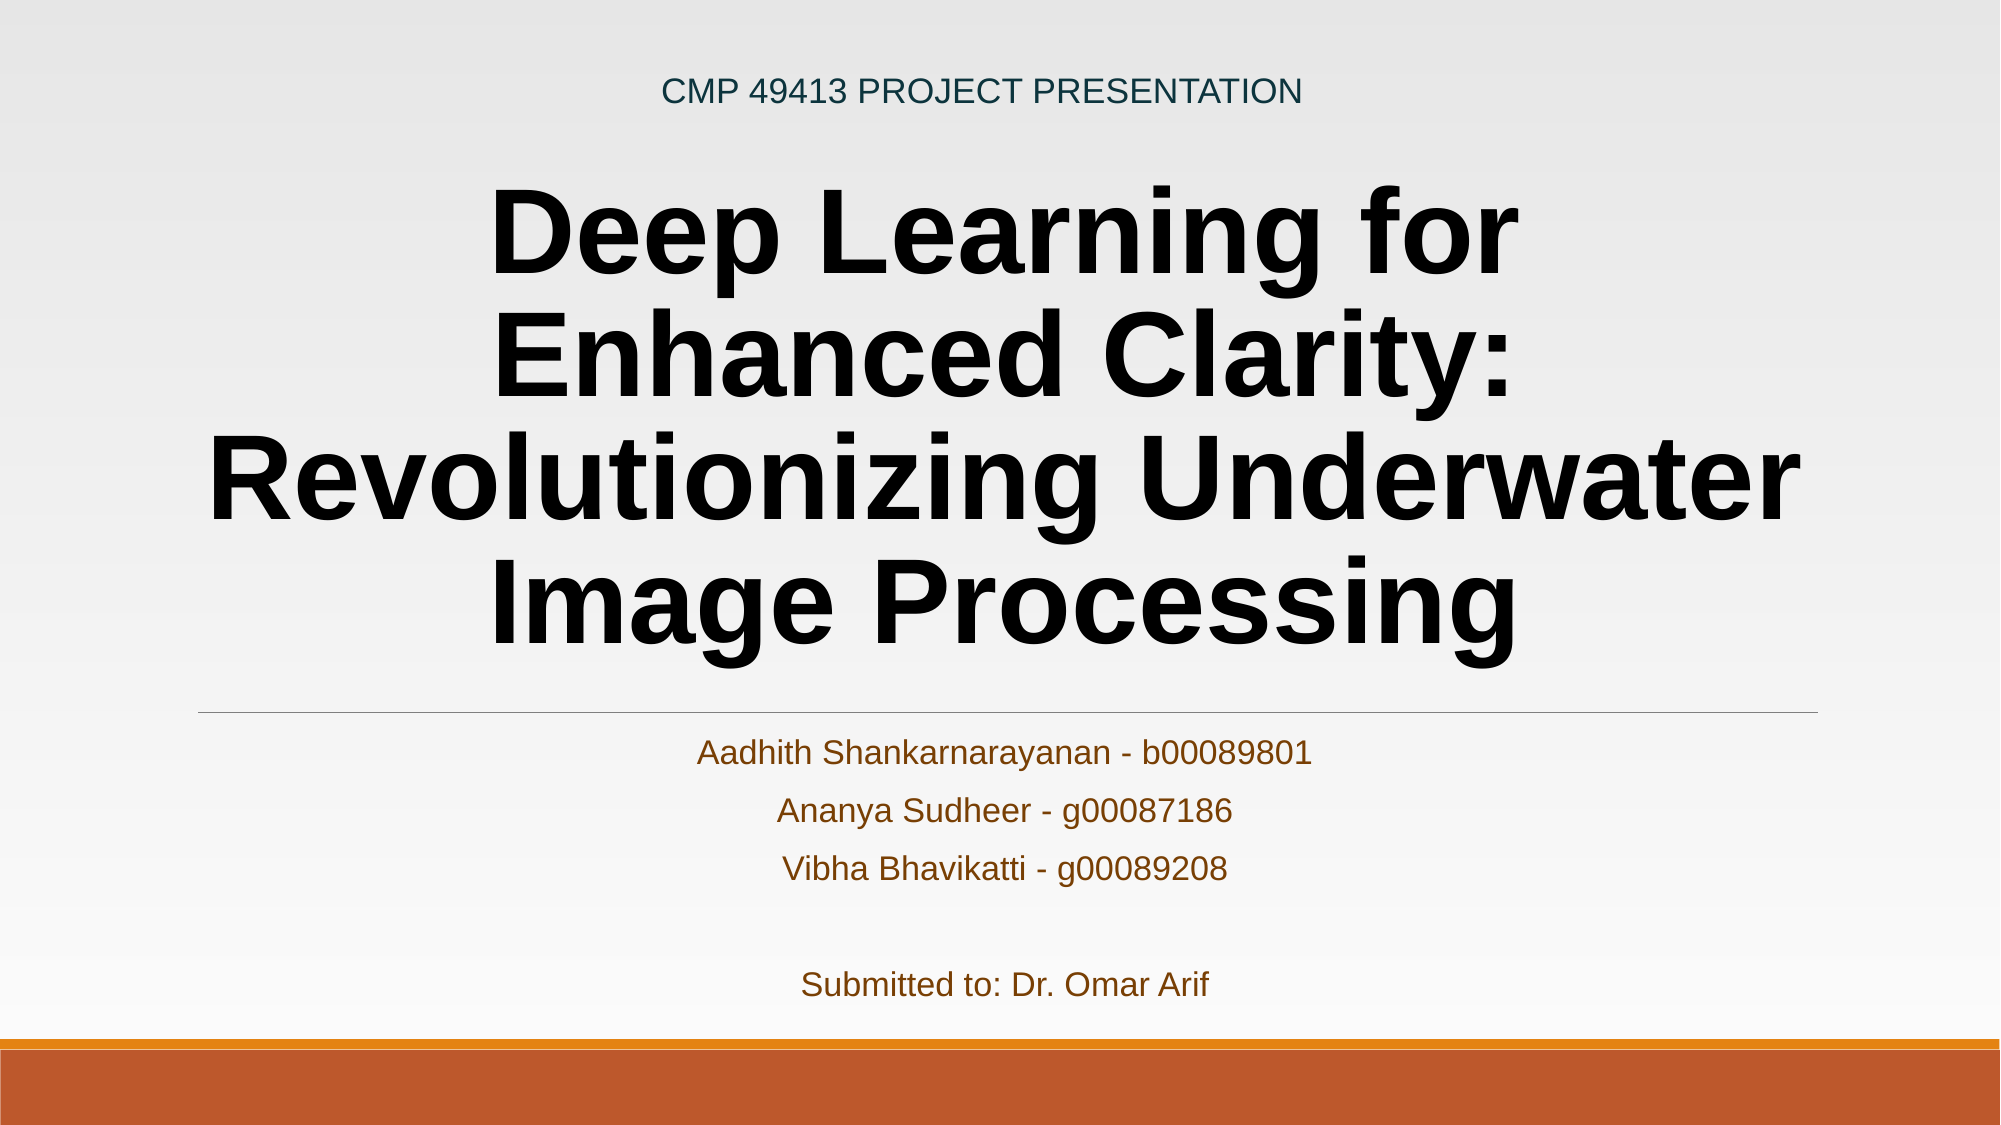

# Deep Learning for Enhanced Clarity: Revolutionizing Underwater Image Processing
CMP 49413 PROJECT PRESENTATION
Aadhith Shankarnarayanan - b00089801
Ananya Sudheer - g00087186
Vibha Bhavikatti - g00089208

Submitted to: Dr. Omar Arif